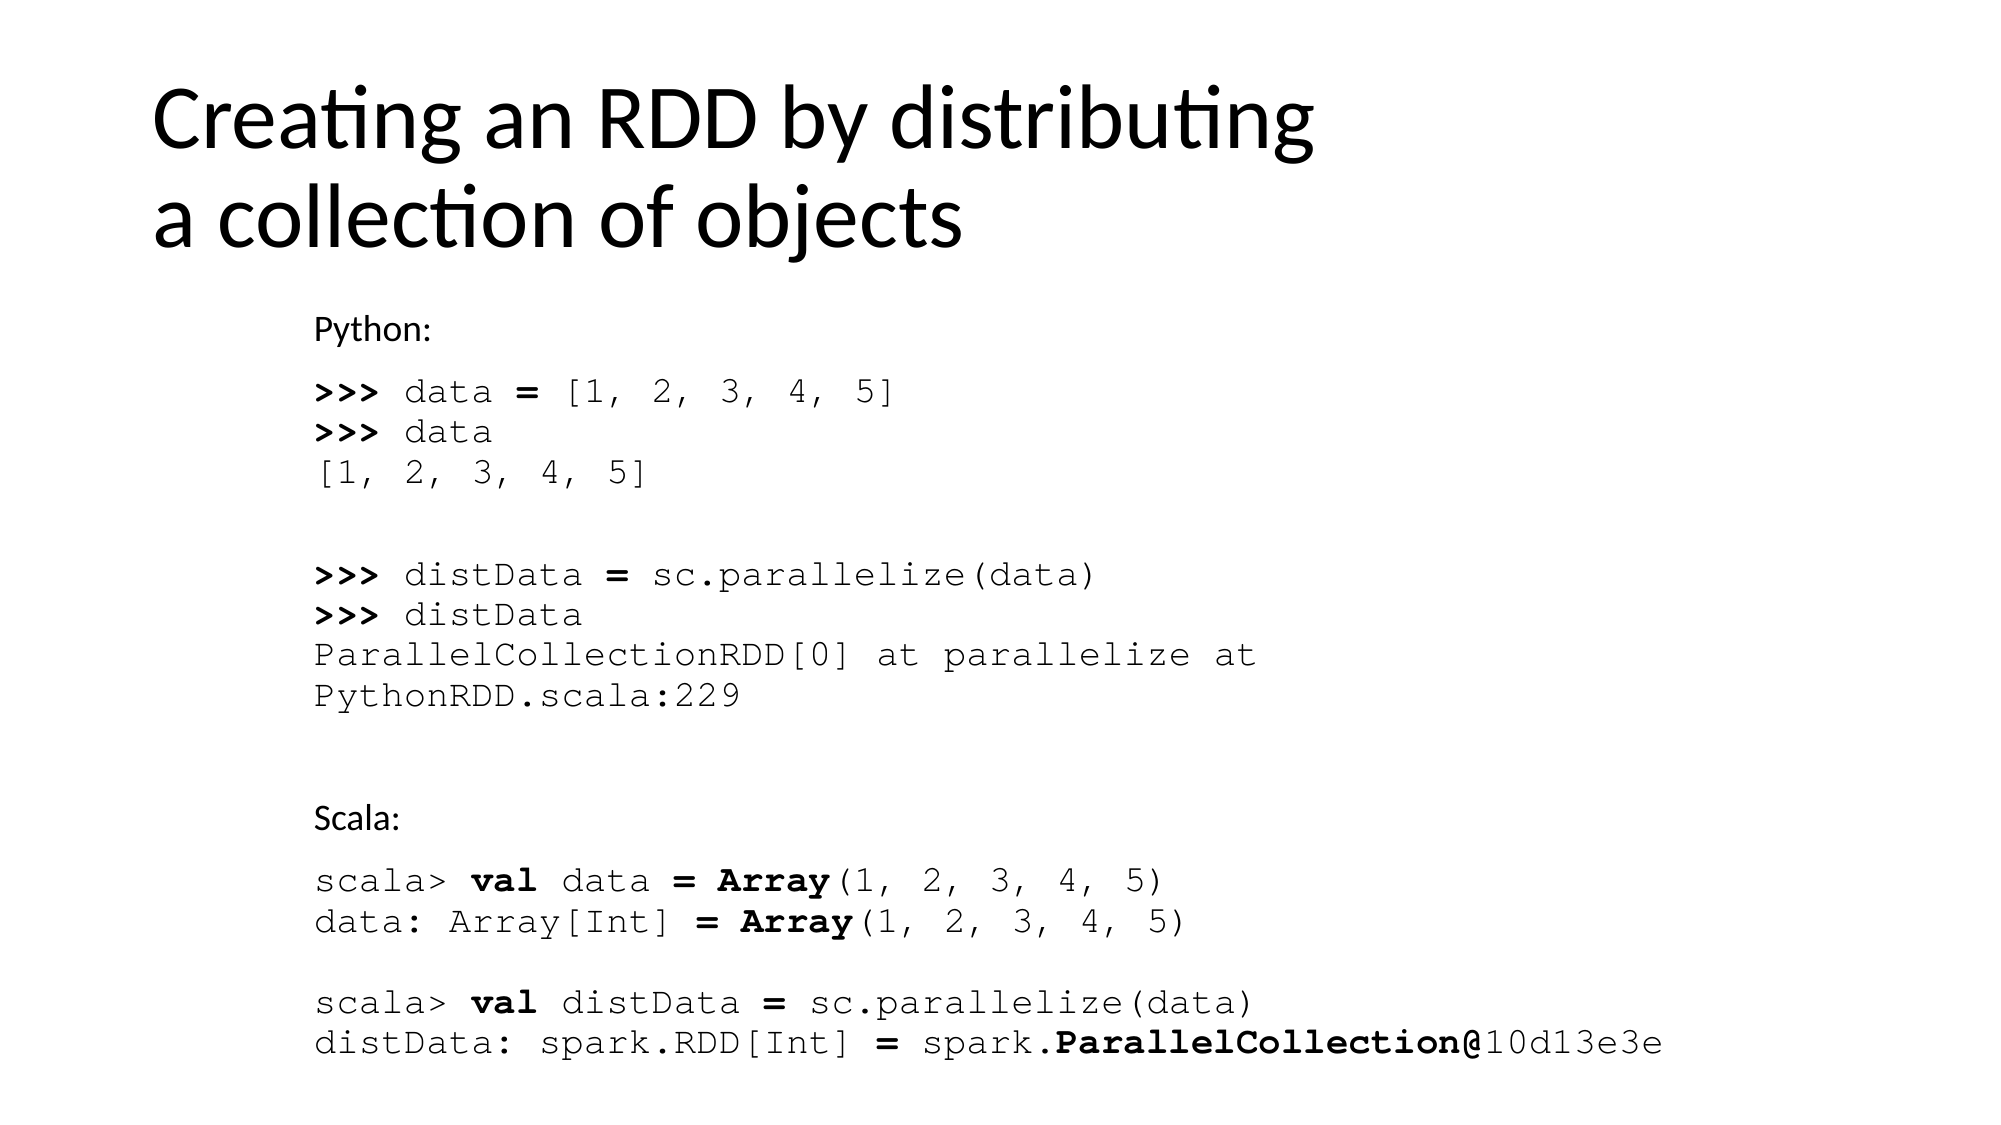

# Creating an RDD by distributing a collection of objects
Python:
>>> data = [1, 2, 3, 4, 5]
>>> data
[1, 2, 3, 4, 5]
>>> distData = sc.parallelize(data)
>>> distData
ParallelCollectionRDD[0] at parallelize at PythonRDD.scala:229
Scala:
scala> val data = Array(1, 2, 3, 4, 5)
data: Array[Int] = Array(1, 2, 3, 4, 5)
scala> val distData = sc.parallelize(data)
distData: spark.RDD[Int] = spark.ParallelCollection@10d13e3e